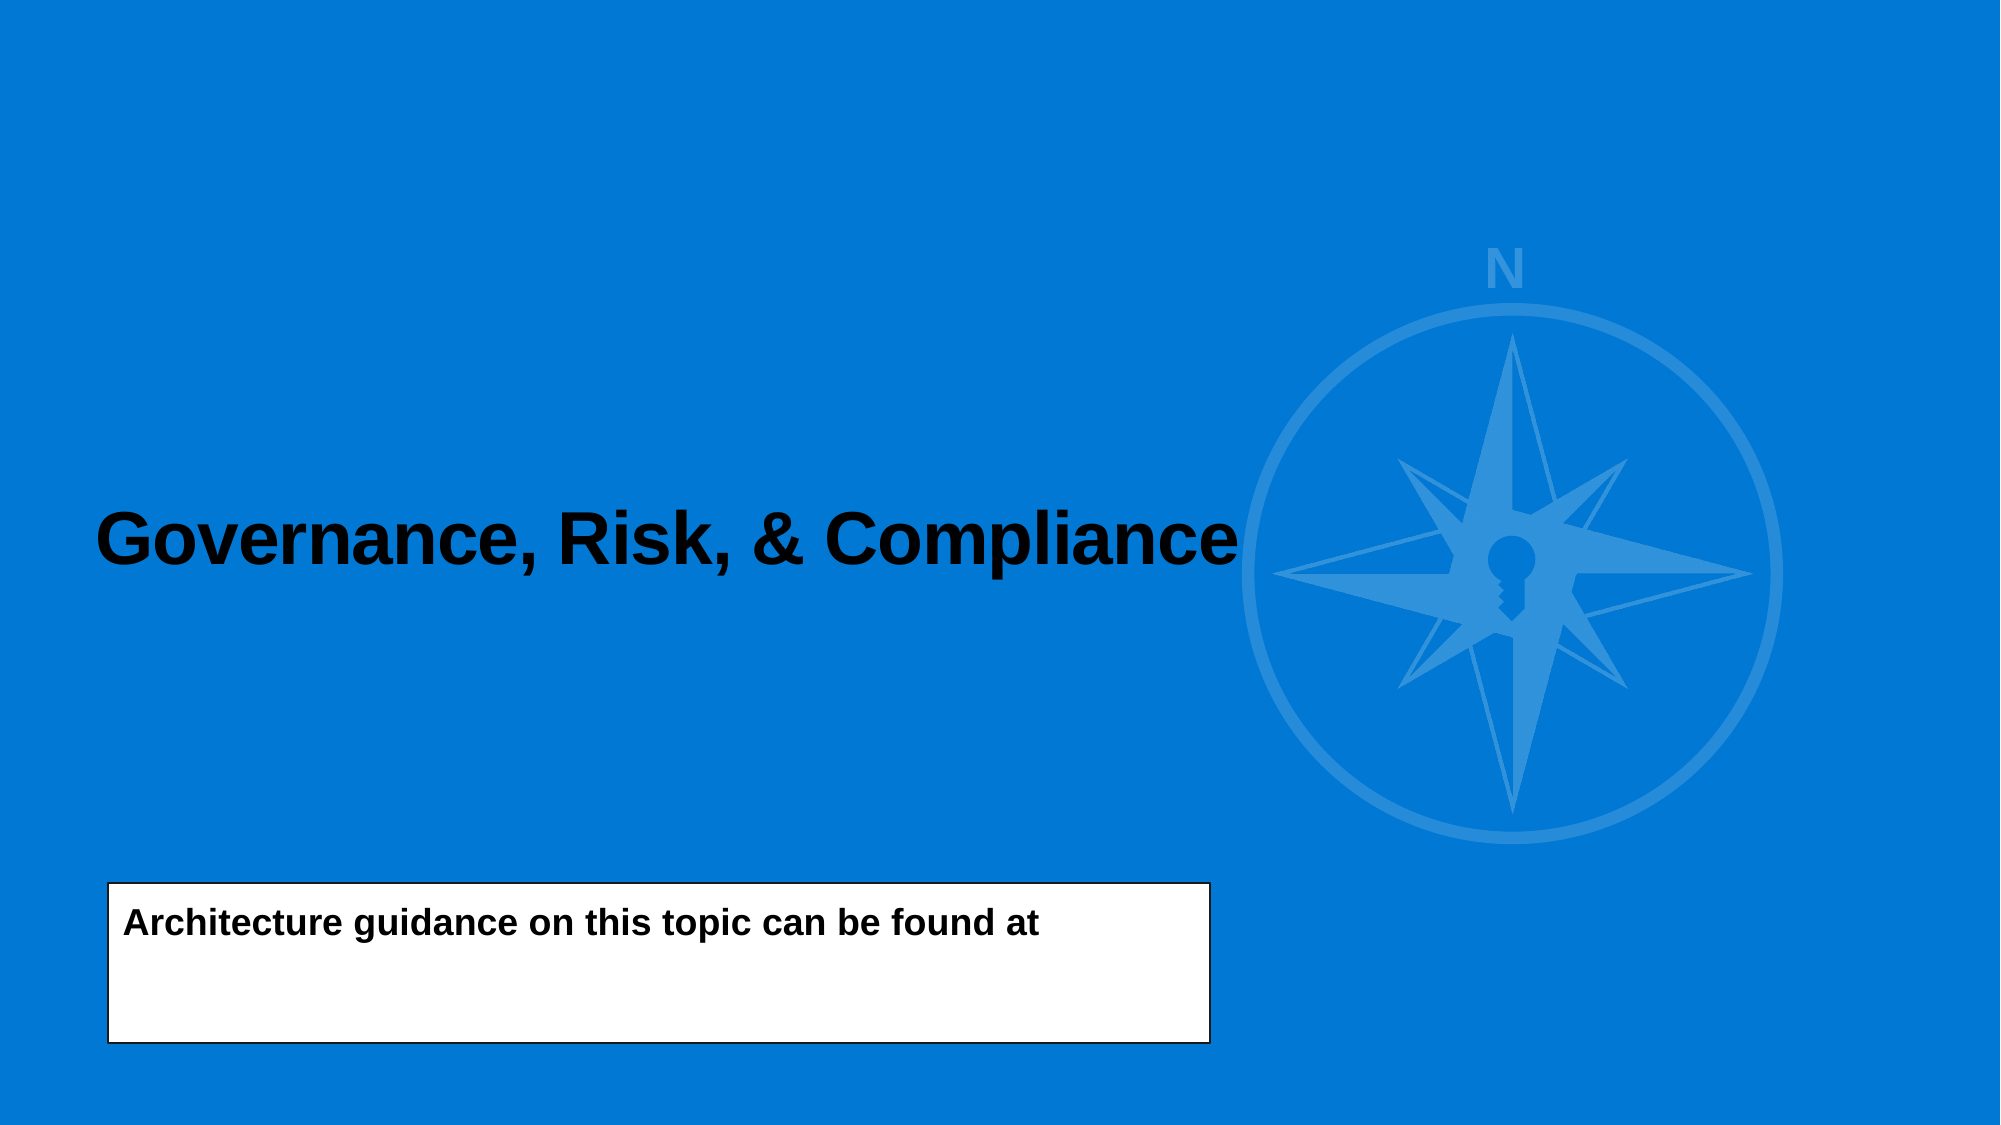

# Governance, Risk, & Compliance
Architecture guidance on this topic can be found at

https://docs.microsoft.com/en-us/azure/architecture/security/governance